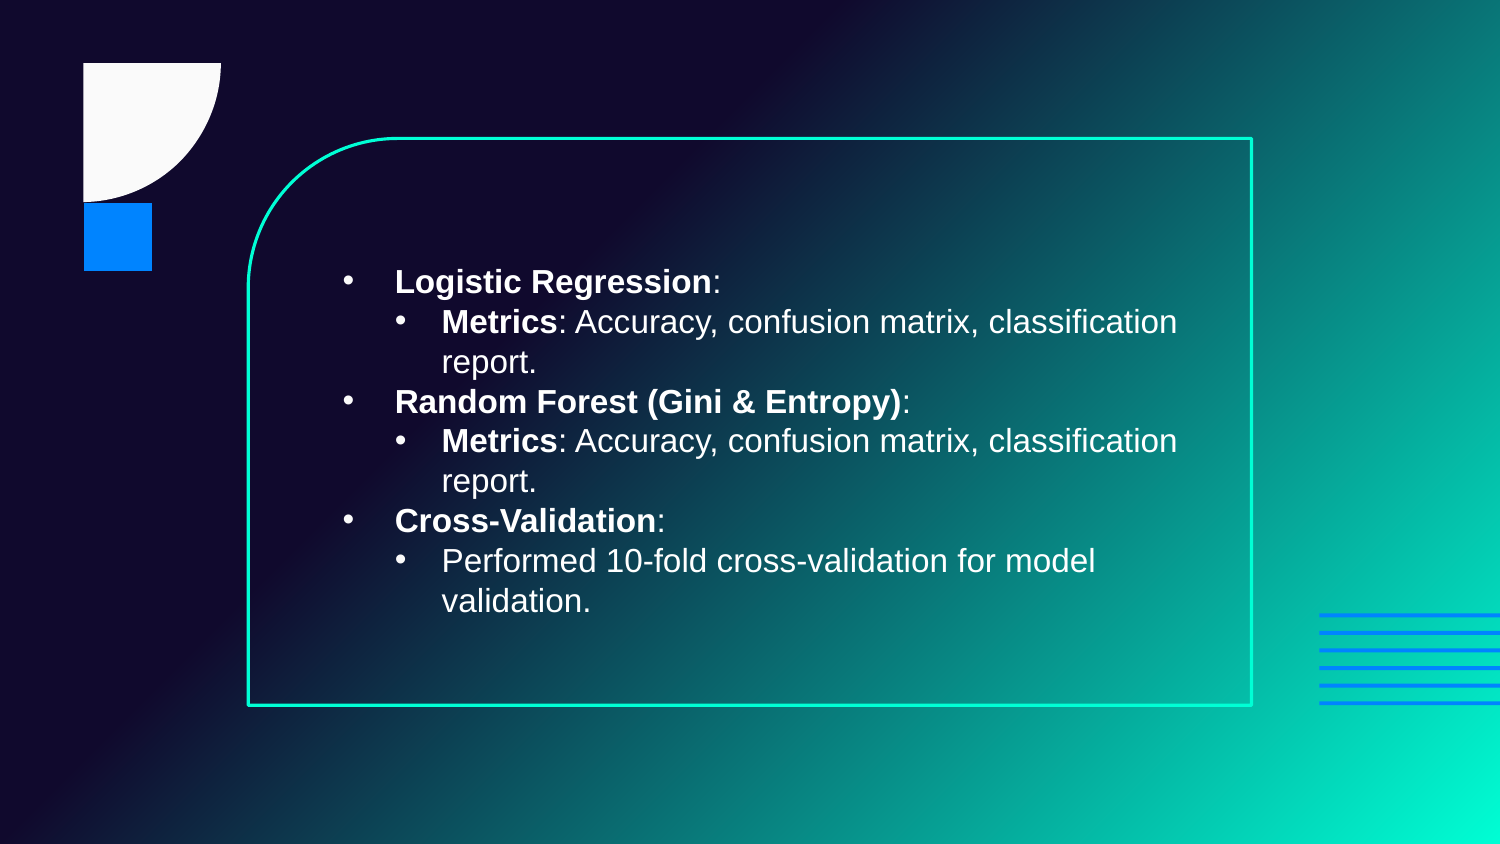

Logistic Regression:
Metrics: Accuracy, confusion matrix, classification report.
Random Forest (Gini & Entropy):
Metrics: Accuracy, confusion matrix, classification report.
Cross-Validation:
Performed 10-fold cross-validation for model validation.